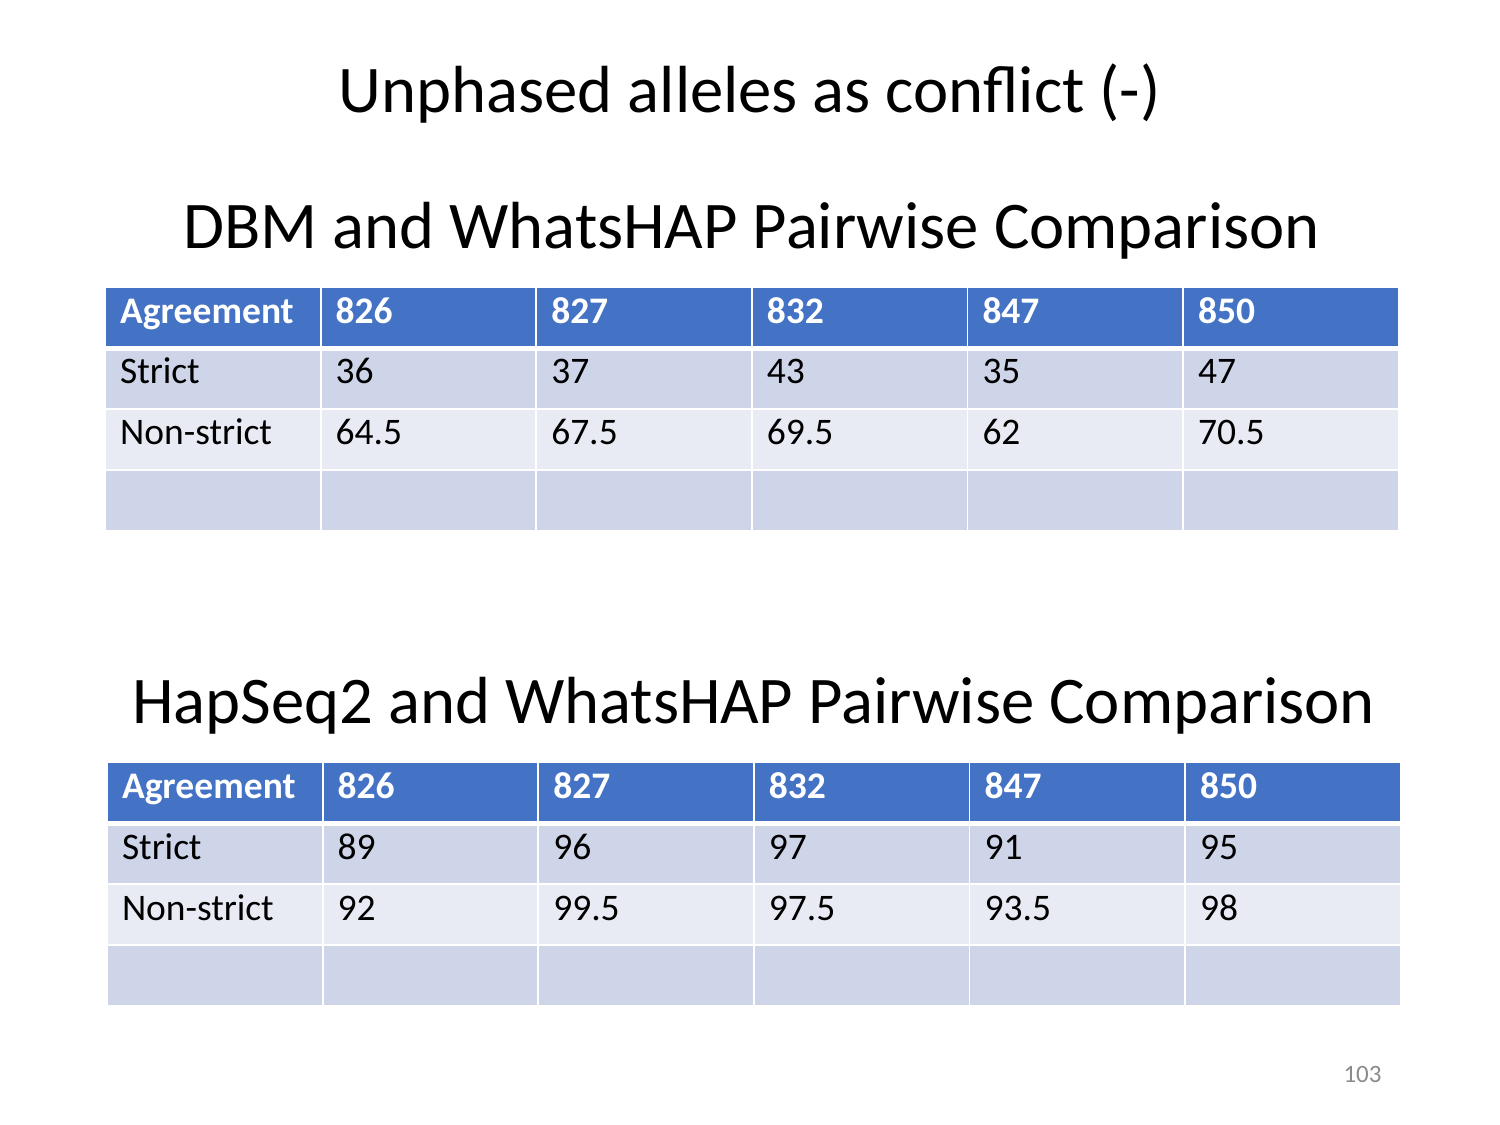

Unphased alleles as conflict (-)
DBM and WhatsHAP Pairwise Comparison
| Agreement | 826 | 827 | 832 | 847 | 850 |
| --- | --- | --- | --- | --- | --- |
| Strict | 36 | 37 | 43 | 35 | 47 |
| Non-strict | 64.5 | 67.5 | 69.5 | 62 | 70.5 |
|  |  |  |  |  |  |
HapSeq2 and WhatsHAP Pairwise Comparison
| Agreement | 826 | 827 | 832 | 847 | 850 |
| --- | --- | --- | --- | --- | --- |
| Strict | 89 | 96 | 97 | 91 | 95 |
| Non-strict | 92 | 99.5 | 97.5 | 93.5 | 98 |
|  |  |  |  |  |  |
103